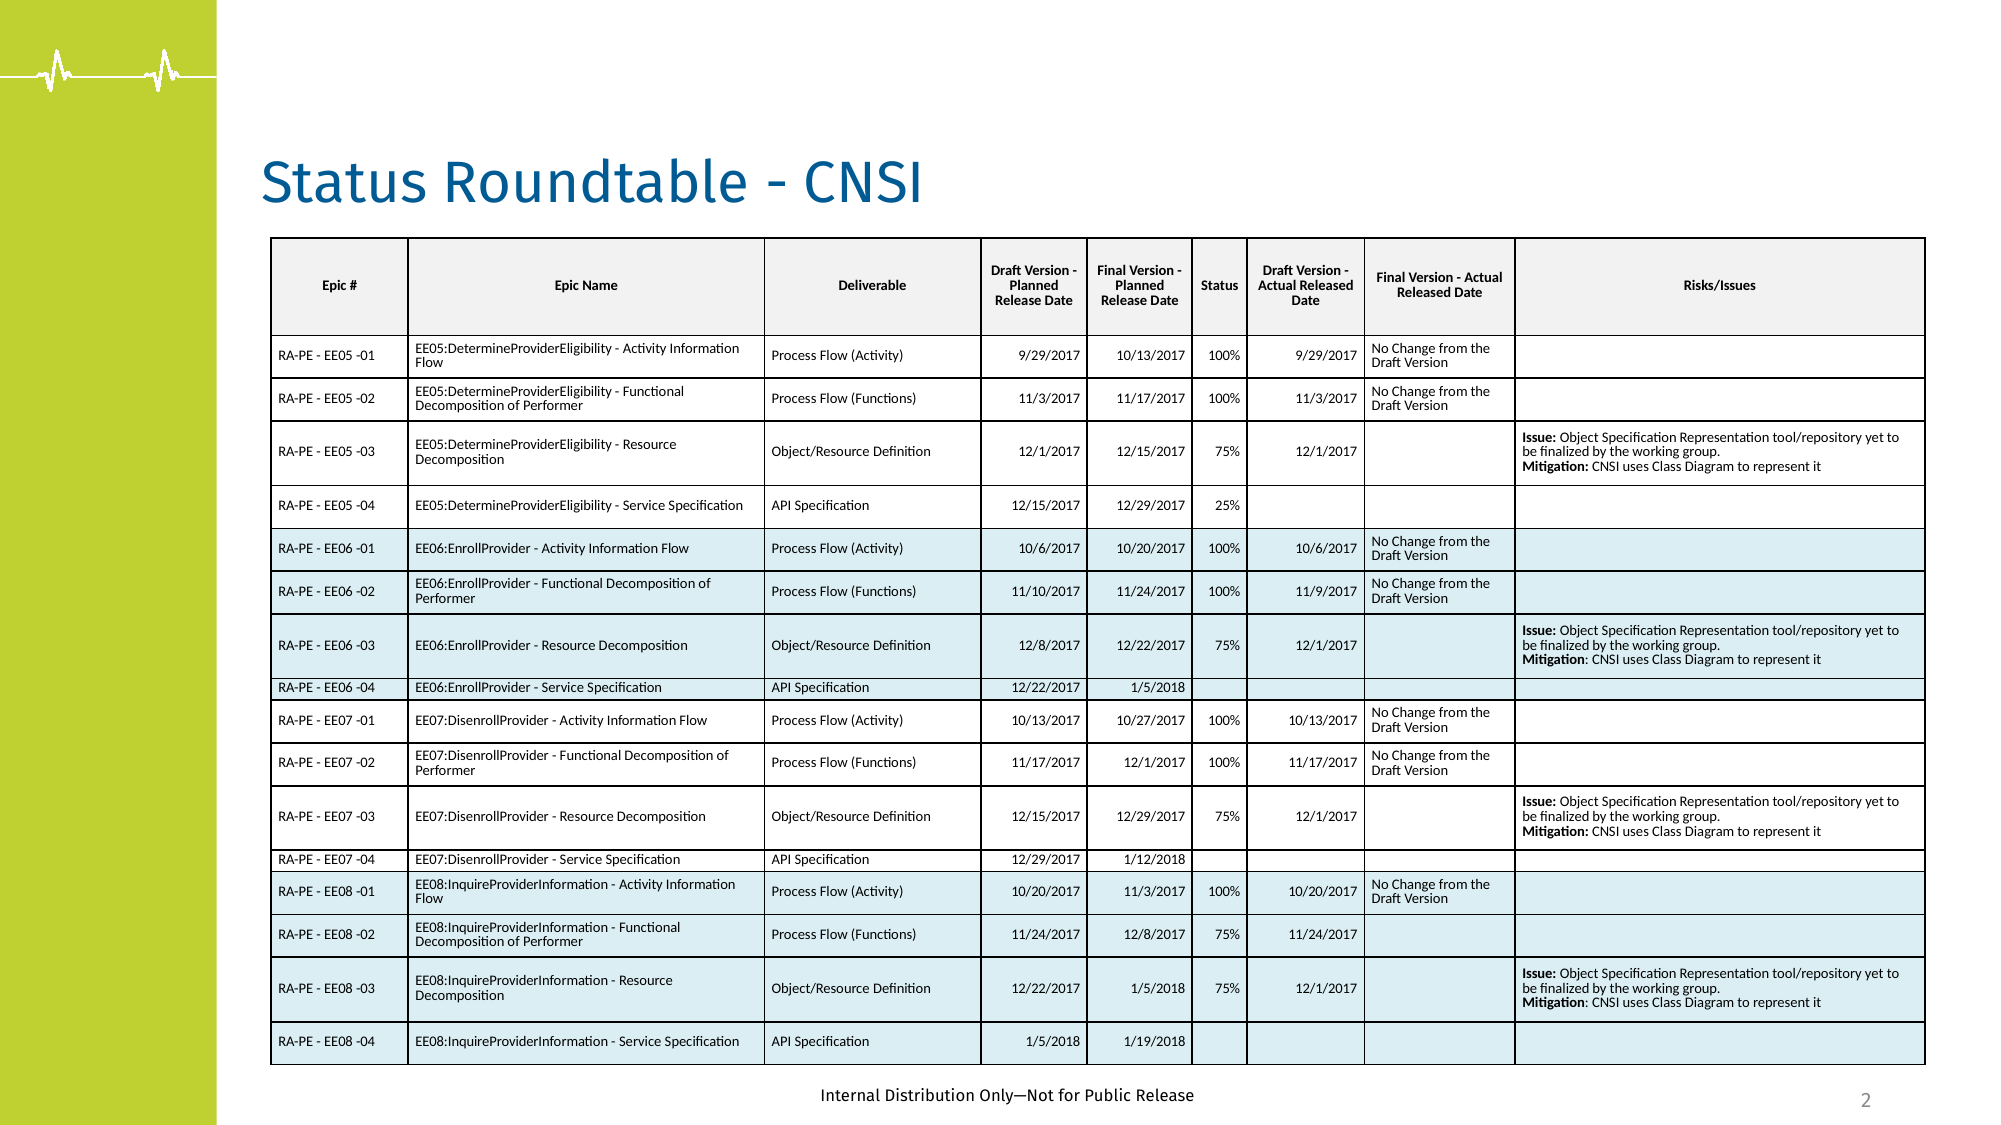

# Status Roundtable - CNSI

| Epic # | Epic Name | Deliverable | Draft Version - Planned Release Date | Final Version - Planned Release Date | Status | Draft Version - Actual Released Date | Final Version - Actual Released Date | Risks/Issues |
| --- | --- | --- | --- | --- | --- | --- | --- | --- |
| RA-PE - EE05 -01 | EE05:DetermineProviderEligibility - Activity Information Flow | Process Flow (Activity) | 9/29/2017 | 10/13/2017 | 100% | 9/29/2017 | No Change from the Draft Version |  |
| RA-PE - EE05 -02 | EE05:DetermineProviderEligibility - Functional Decomposition of Performer | Process Flow (Functions) | 11/3/2017 | 11/17/2017 | 100% | 11/3/2017 | No Change from the Draft Version |  |
| RA-PE - EE05 -03 | EE05:DetermineProviderEligibility - Resource Decomposition | Object/Resource Definition | 12/1/2017 | 12/15/2017 | 75% | 12/1/2017 |  | Issue: Object Specification Representation tool/repository yet to be finalized by the working group. Mitigation: CNSI uses Class Diagram to represent it |
| RA-PE - EE05 -04 | EE05:DetermineProviderEligibility - Service Specification | API Specification | 12/15/2017 | 12/29/2017 | 25% |  |  |  |
| RA-PE - EE06 -01 | EE06:EnrollProvider - Activity Information Flow | Process Flow (Activity) | 10/6/2017 | 10/20/2017 | 100% | 10/6/2017 | No Change from the Draft Version |  |
| RA-PE - EE06 -02 | EE06:EnrollProvider - Functional Decomposition of Performer | Process Flow (Functions) | 11/10/2017 | 11/24/2017 | 100% | 11/9/2017 | No Change from the Draft Version |  |
| RA-PE - EE06 -03 | EE06:EnrollProvider - Resource Decomposition | Object/Resource Definition | 12/8/2017 | 12/22/2017 | 75% | 12/1/2017 |  | Issue: Object Specification Representation tool/repository yet to be finalized by the working group. Mitigation: CNSI uses Class Diagram to represent it |
| RA-PE - EE06 -04 | EE06:EnrollProvider - Service Specification | API Specification | 12/22/2017 | 1/5/2018 |  |  |  |  |
| RA-PE - EE07 -01 | EE07:DisenrollProvider - Activity Information Flow | Process Flow (Activity) | 10/13/2017 | 10/27/2017 | 100% | 10/13/2017 | No Change from the Draft Version |  |
| RA-PE - EE07 -02 | EE07:DisenrollProvider - Functional Decomposition of Performer | Process Flow (Functions) | 11/17/2017 | 12/1/2017 | 100% | 11/17/2017 | No Change from the Draft Version |  |
| RA-PE - EE07 -03 | EE07:DisenrollProvider - Resource Decomposition | Object/Resource Definition | 12/15/2017 | 12/29/2017 | 75% | 12/1/2017 |  | Issue: Object Specification Representation tool/repository yet to be finalized by the working group. Mitigation: CNSI uses Class Diagram to represent it |
| RA-PE - EE07 -04 | EE07:DisenrollProvider - Service Specification | API Specification | 12/29/2017 | 1/12/2018 |  |  |  |  |
| RA-PE - EE08 -01 | EE08:InquireProviderInformation - Activity Information Flow | Process Flow (Activity) | 10/20/2017 | 11/3/2017 | 100% | 10/20/2017 | No Change from the Draft Version |  |
| RA-PE - EE08 -02 | EE08:InquireProviderInformation - Functional Decomposition of Performer | Process Flow (Functions) | 11/24/2017 | 12/8/2017 | 75% | 11/24/2017 |  |  |
| RA-PE - EE08 -03 | EE08:InquireProviderInformation - Resource Decomposition | Object/Resource Definition | 12/22/2017 | 1/5/2018 | 75% | 12/1/2017 |  | Issue: Object Specification Representation tool/repository yet to be finalized by the working group. Mitigation: CNSI uses Class Diagram to represent it |
| RA-PE - EE08 -04 | EE08:InquireProviderInformation - Service Specification | API Specification | 1/5/2018 | 1/19/2018 |  |  |  |  |
Last week:

This week:
Blockers?:

2